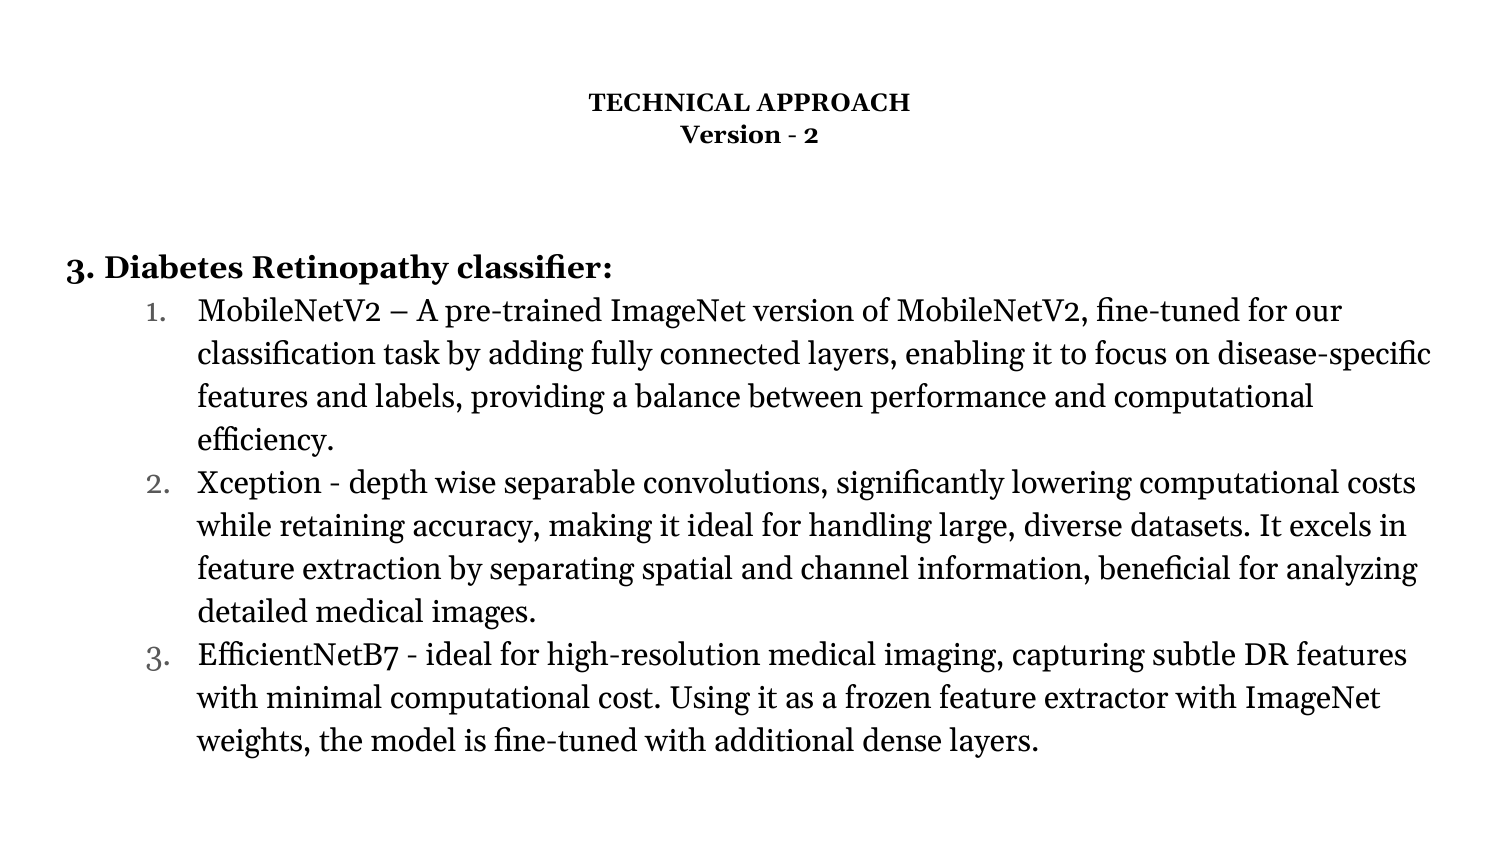

# TECHNICAL APPROACH Version - 2

3. Diabetes Retinopathy classifier:
MobileNetV2 – A pre-trained ImageNet version of MobileNetV2, fine-tuned for our classification task by adding fully connected layers, enabling it to focus on disease-specific features and labels, providing a balance between performance and computational efficiency.
Xception - depth wise separable convolutions, significantly lowering computational costs while retaining accuracy, making it ideal for handling large, diverse datasets. It excels in feature extraction by separating spatial and channel information, beneficial for analyzing detailed medical images.
EfficientNetB7 - ideal for high-resolution medical imaging, capturing subtle DR features with minimal computational cost. Using it as a frozen feature extractor with ImageNet weights, the model is fine-tuned with additional dense layers.